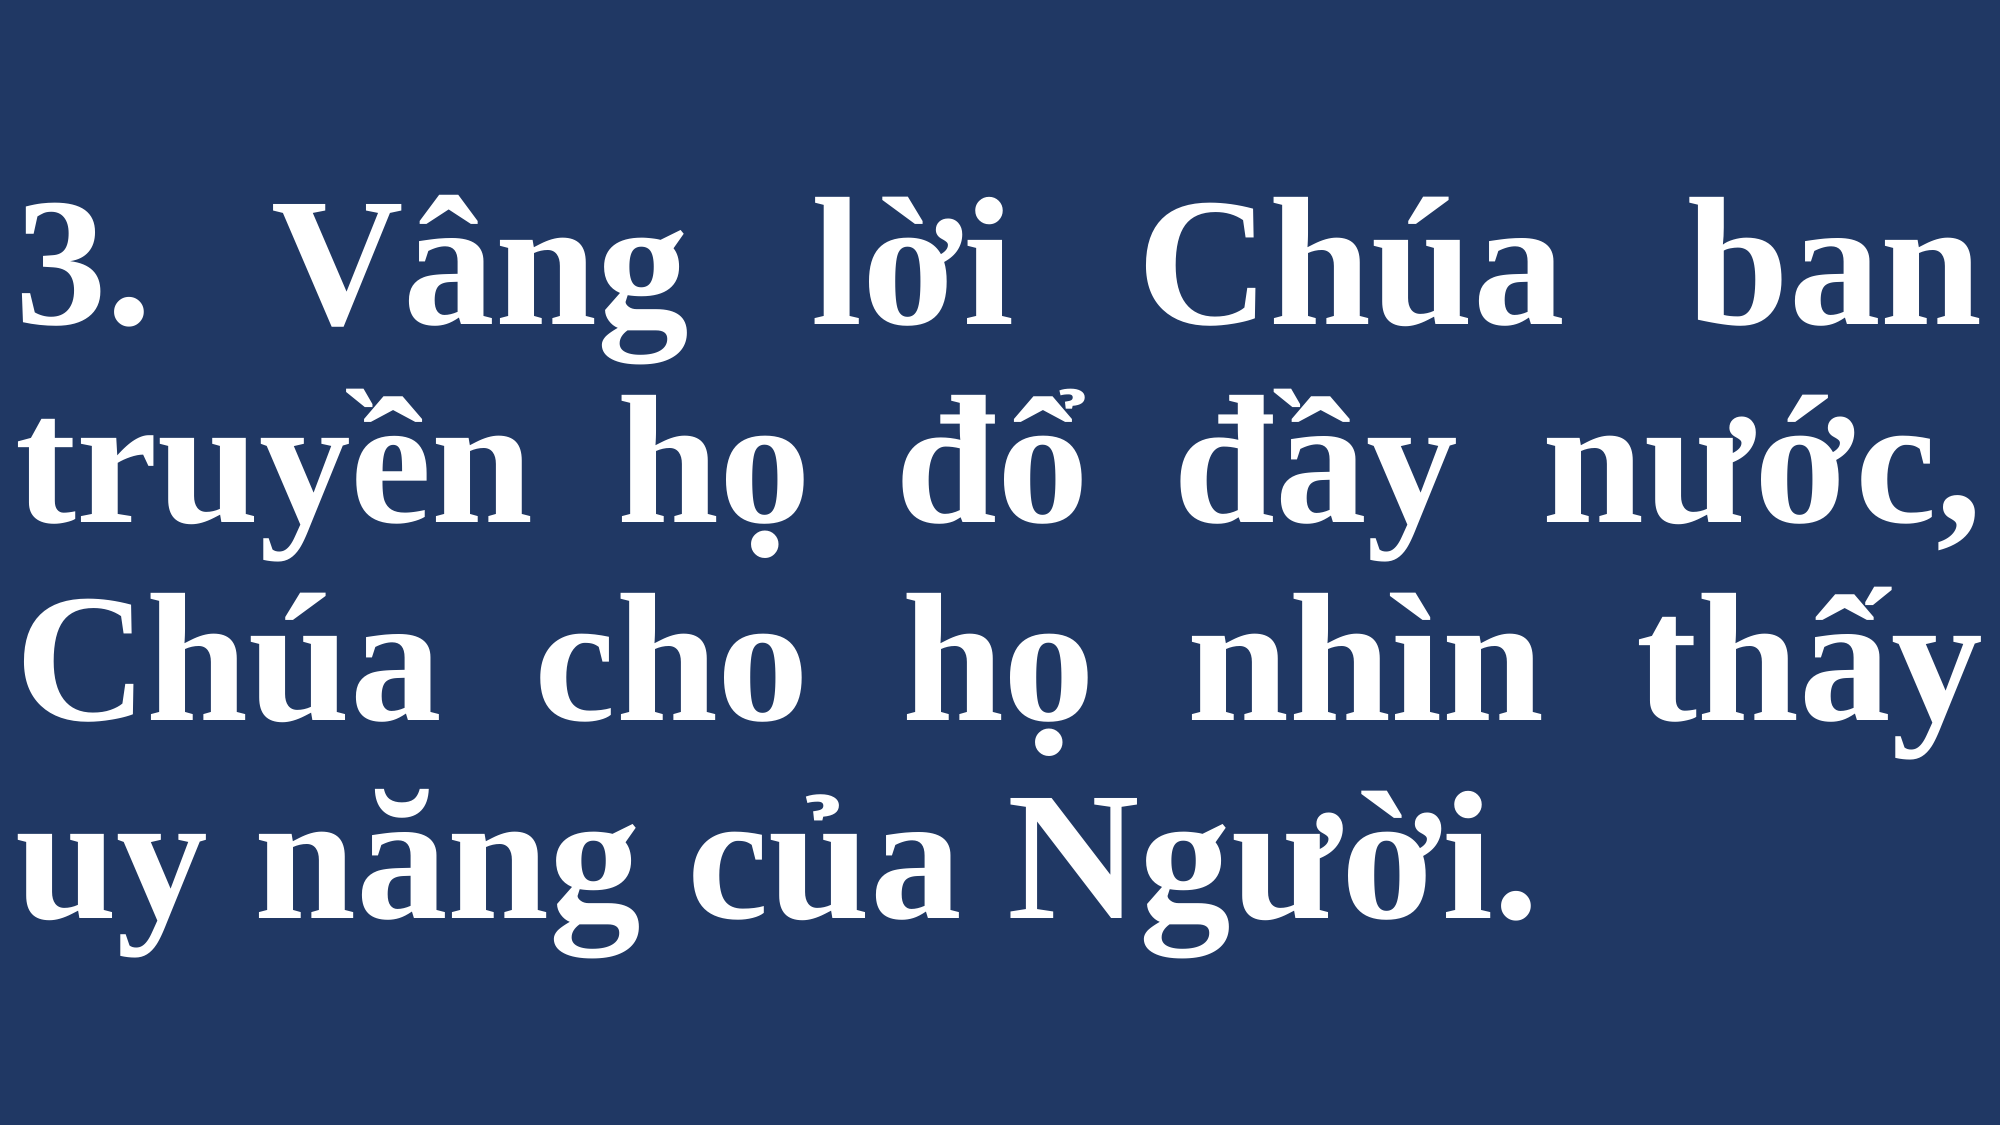

# 3. Vâng lời Chúa ban truyền họ đổ đầy nước, Chúa cho họ nhìn thấy uy năng của Người.